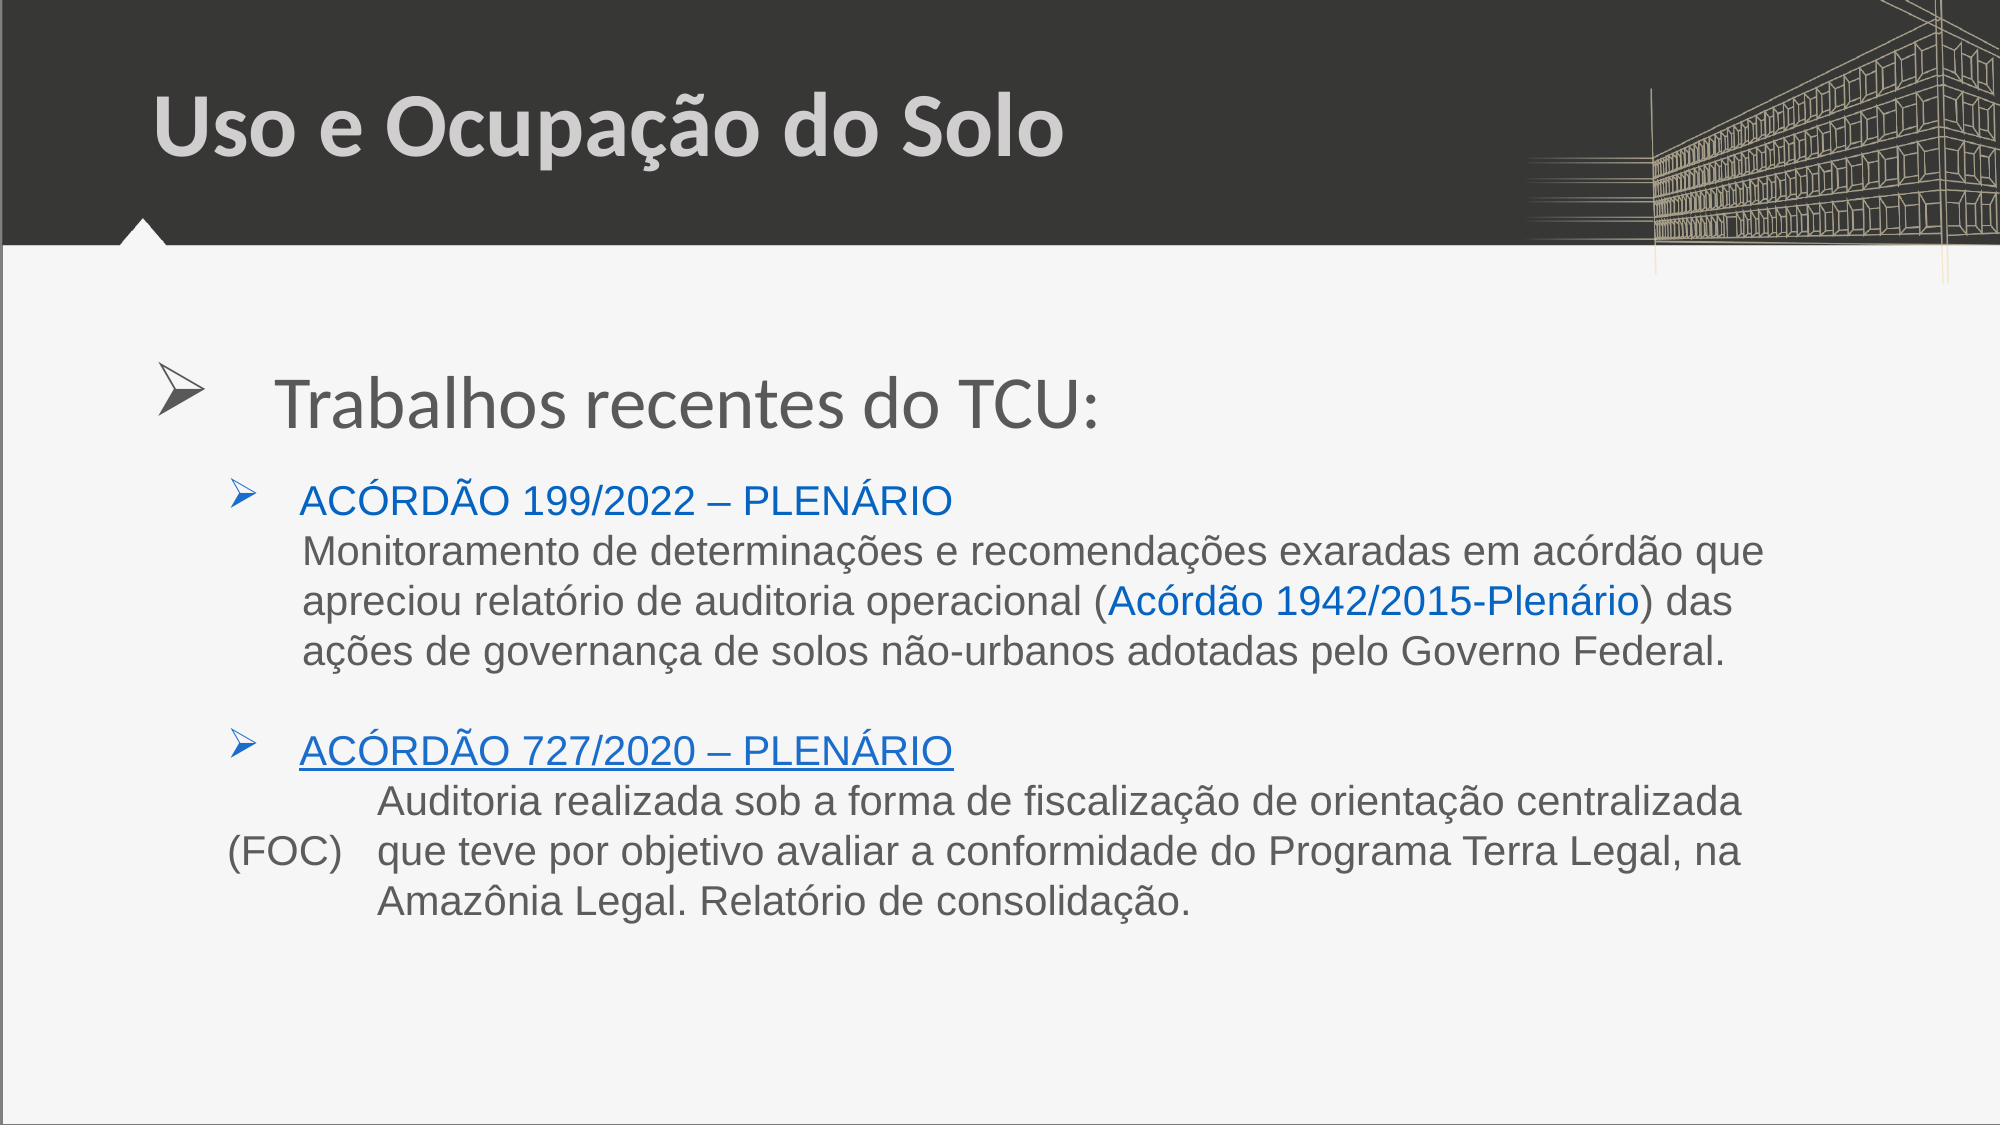

# Uso e Ocupação do Solo
Trabalhos recentes do TCU:

ACÓRDÃO 199/2022 – PLENÁRIO
Monitoramento de determinações e recomendações exaradas em acórdão que apreciou relatório de auditoria operacional (Acórdão 1942/2015-Plenário) das ações de governança de solos não-urbanos adotadas pelo Governo Federal.

ACÓRDÃO 727/2020 – PLENÁRIO
	Auditoria realizada sob a forma de fiscalização de orientação centralizada (FOC) 	que teve por objetivo avaliar a conformidade do Programa Terra Legal, na 	Amazônia Legal. Relatório de consolidação.